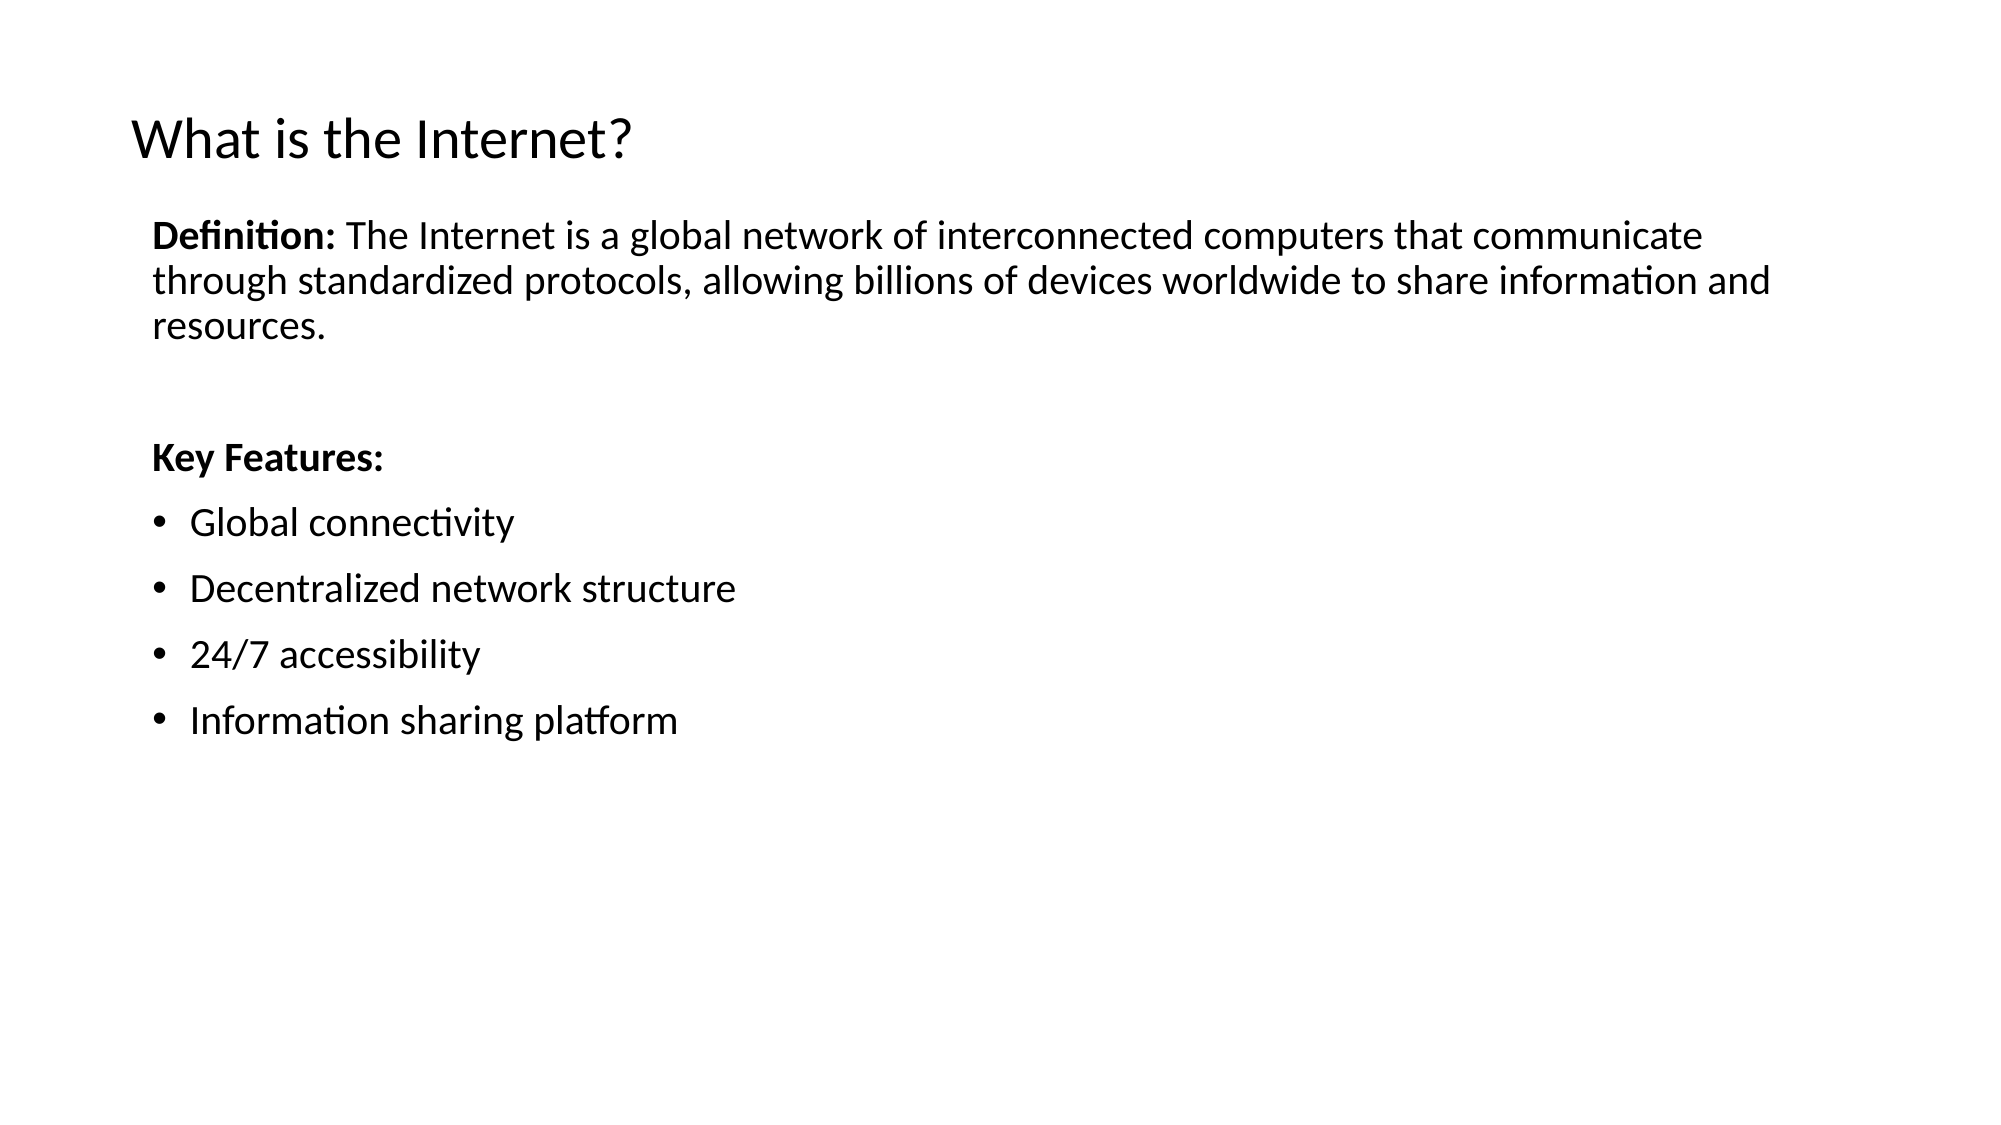

# What is the Internet?
Definition: The Internet is a global network of interconnected computers that communicate through standardized protocols, allowing billions of devices worldwide to share information and resources.

Key Features:
Global connectivity
Decentralized network structure
24/7 accessibility
Information sharing platform